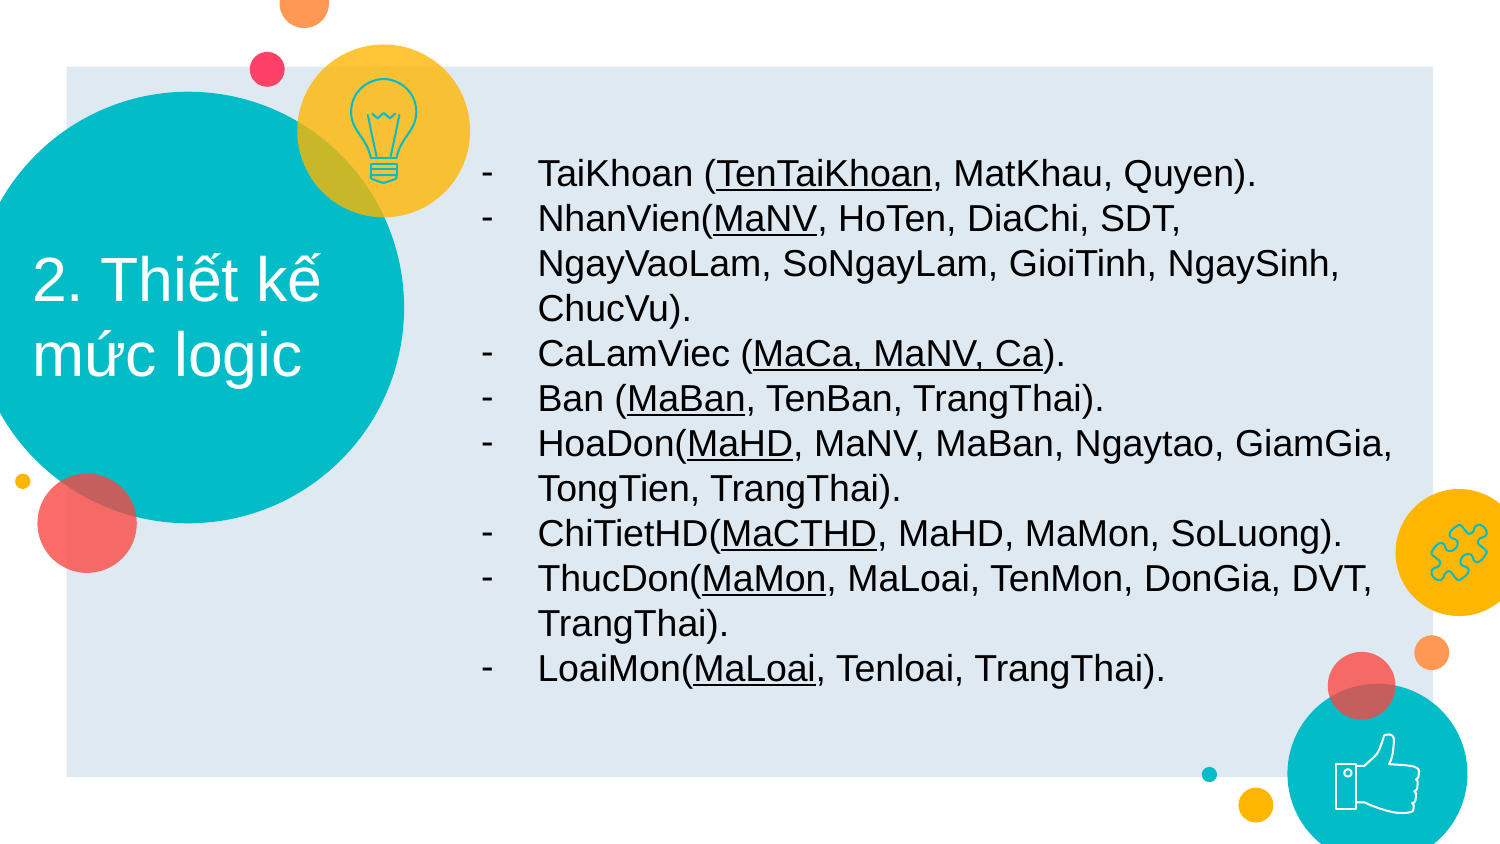

10

# 2. Thiết kế mức logic
TaiKhoan (TenTaiKhoan, MatKhau, Quyen).
NhanVien(MaNV, HoTen, DiaChi, SDT, NgayVaoLam, SoNgayLam, GioiTinh, NgaySinh, ChucVu).
CaLamViec (MaCa, MaNV, Ca).
Ban (MaBan, TenBan, TrangThai).
HoaDon(MaHD, MaNV, MaBan, Ngaytao, GiamGia, TongTien, TrangThai).
ChiTietHD(MaCTHD, MaHD, MaMon, SoLuong).
ThucDon(MaMon, MaLoai, TenMon, DonGia, DVT, TrangThai).
LoaiMon(MaLoai, Tenloai, TrangThai).